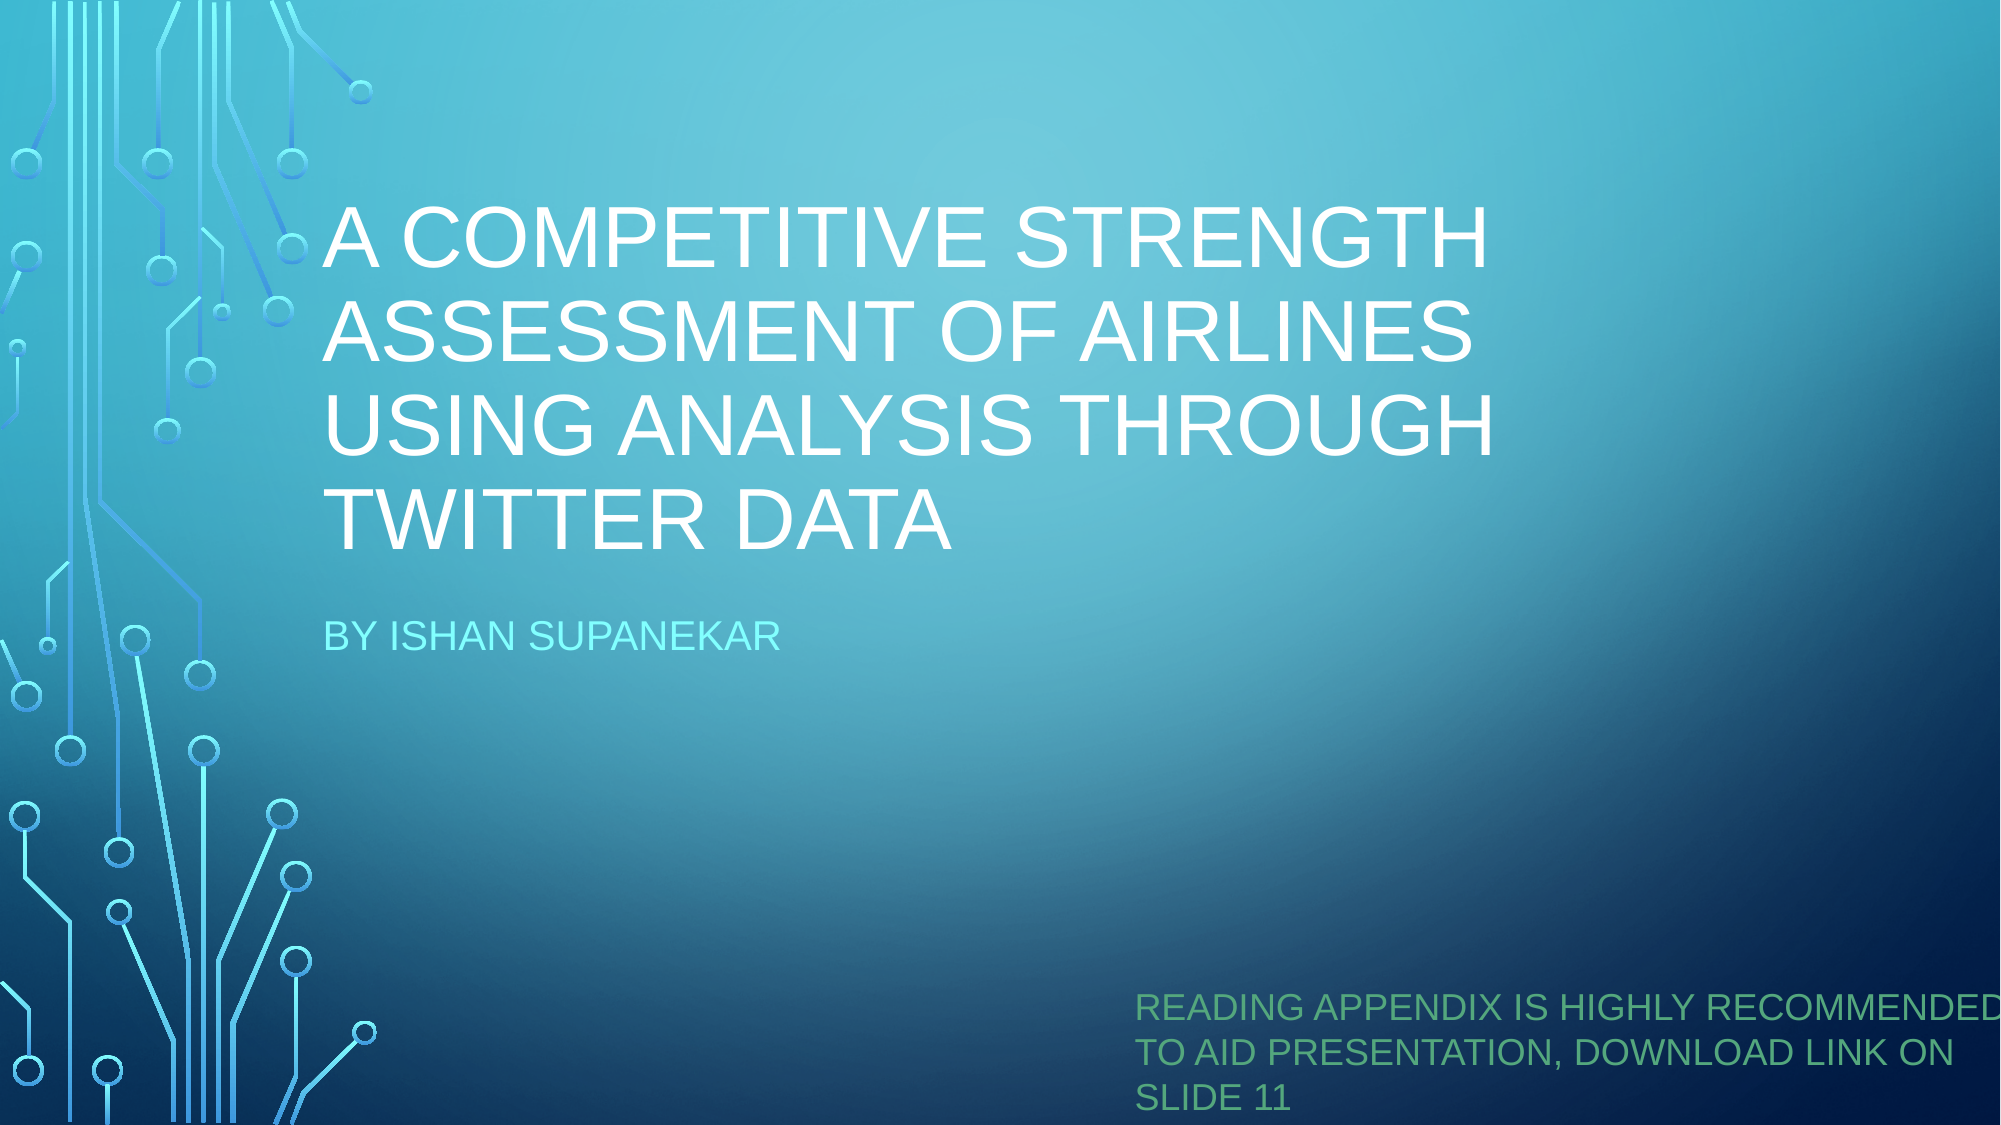

# A competitive strength assessment of Airlines using analysis THROUGH TWITTER DATA
BY ISHAN SUPANEKAR
READING APPENDIX IS HIGHLY RECOMMENDED TO AID PRESENTATION, DOWNLOAD LINK ON SLIDE 11